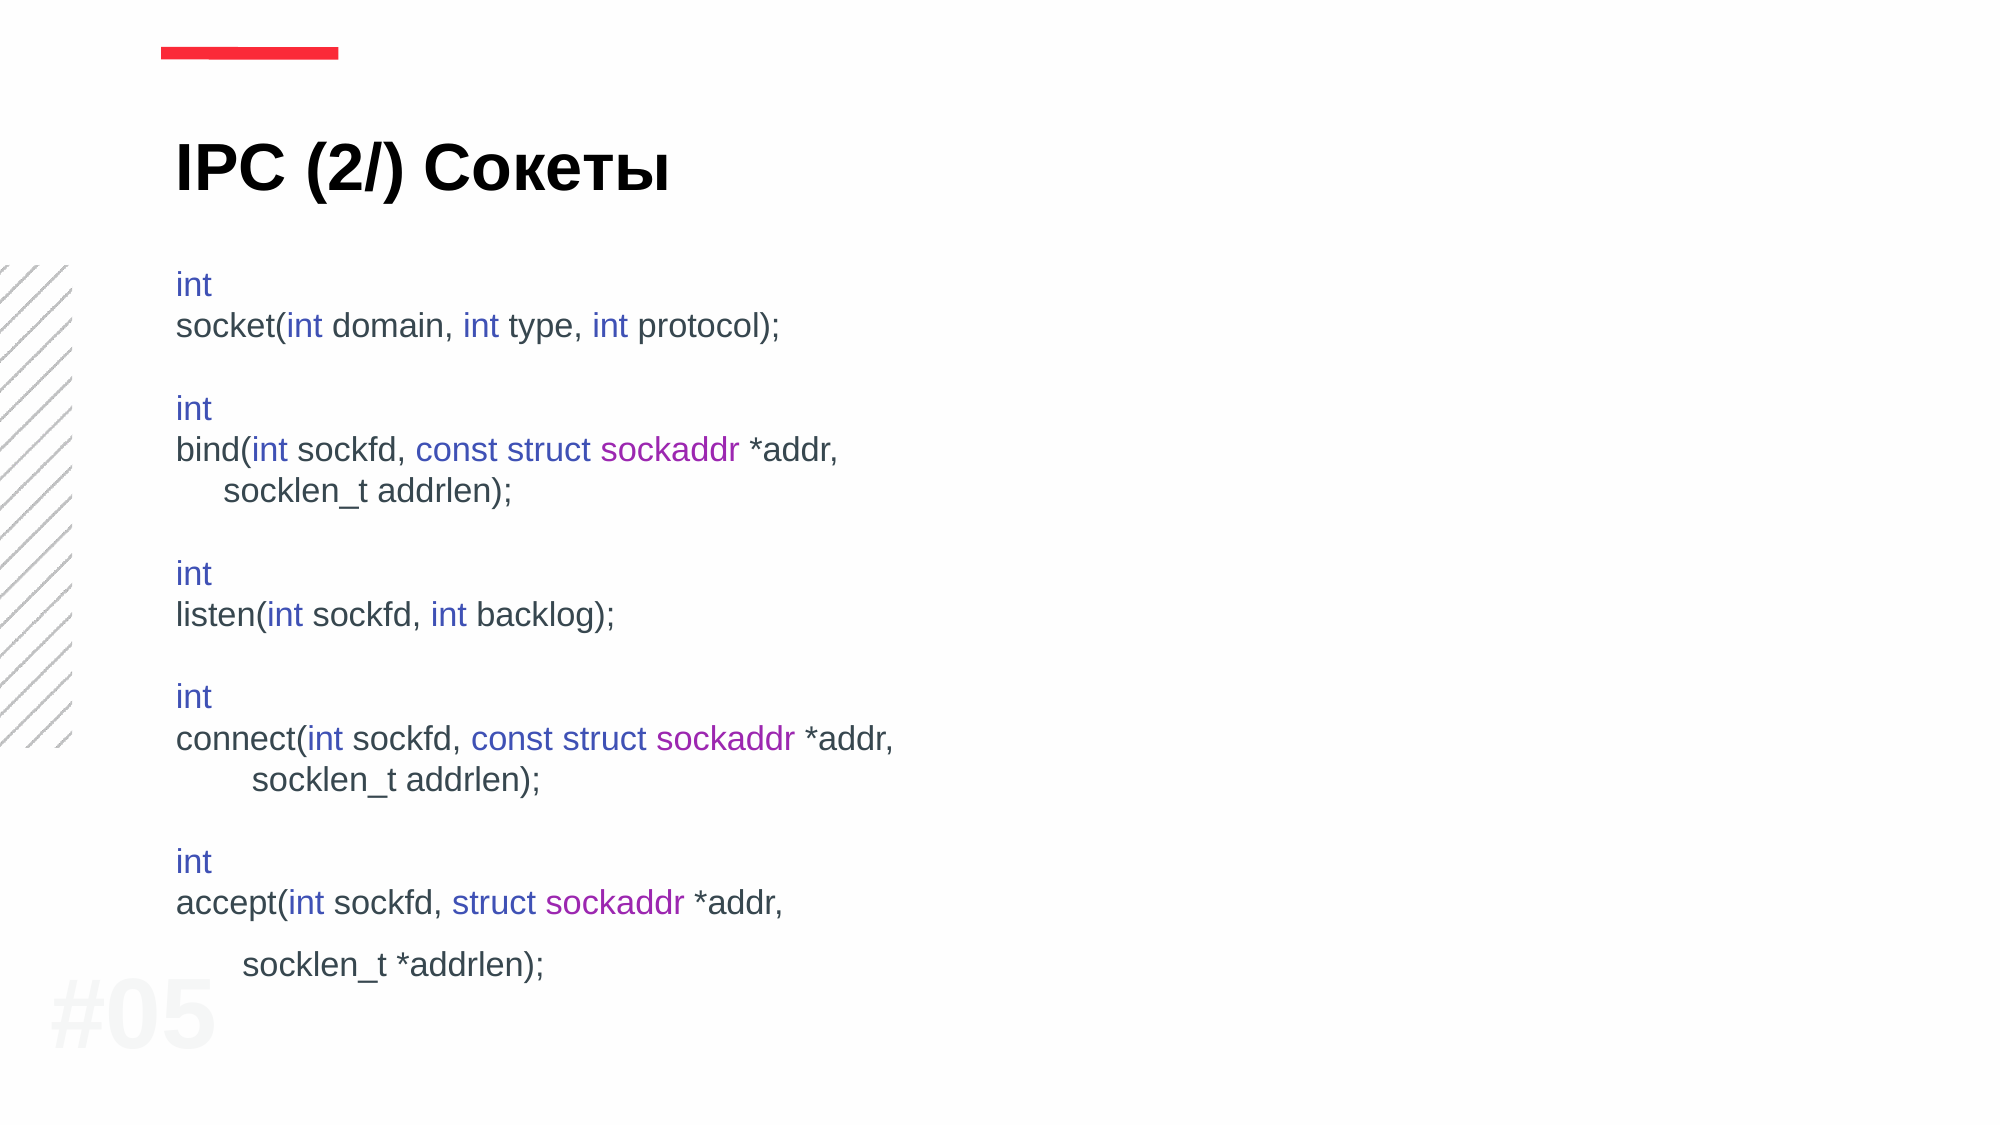

IPC (2/) Сокеты
int
socket(int domain, int type, int protocol);

int
bind(int sockfd, const struct sockaddr *addr,
     socklen_t addrlen);

int
listen(int sockfd, int backlog);

int
connect(int sockfd, const struct sockaddr *addr,
        socklen_t addrlen);

int
accept(int sockfd, struct sockaddr *addr,
       socklen_t *addrlen);
#05